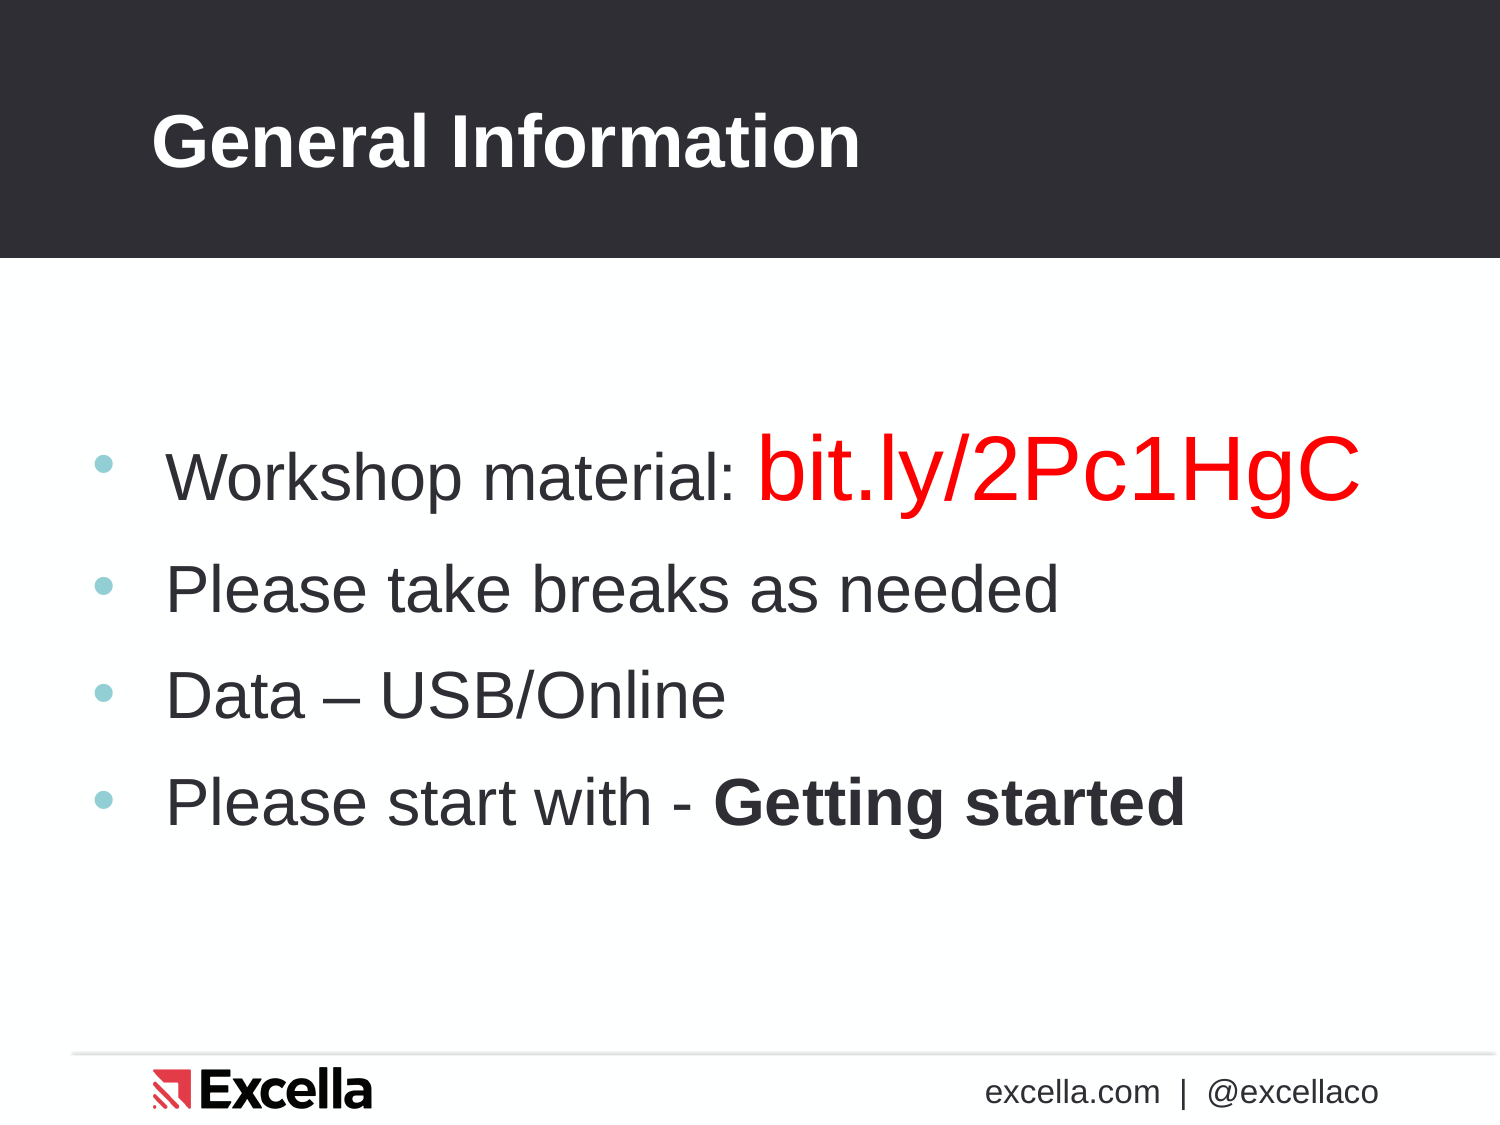

# General Information
Workshop material: bit.ly/2Pc1HgC
Please take breaks as needed
Data – USB/Online
Please start with - Getting started